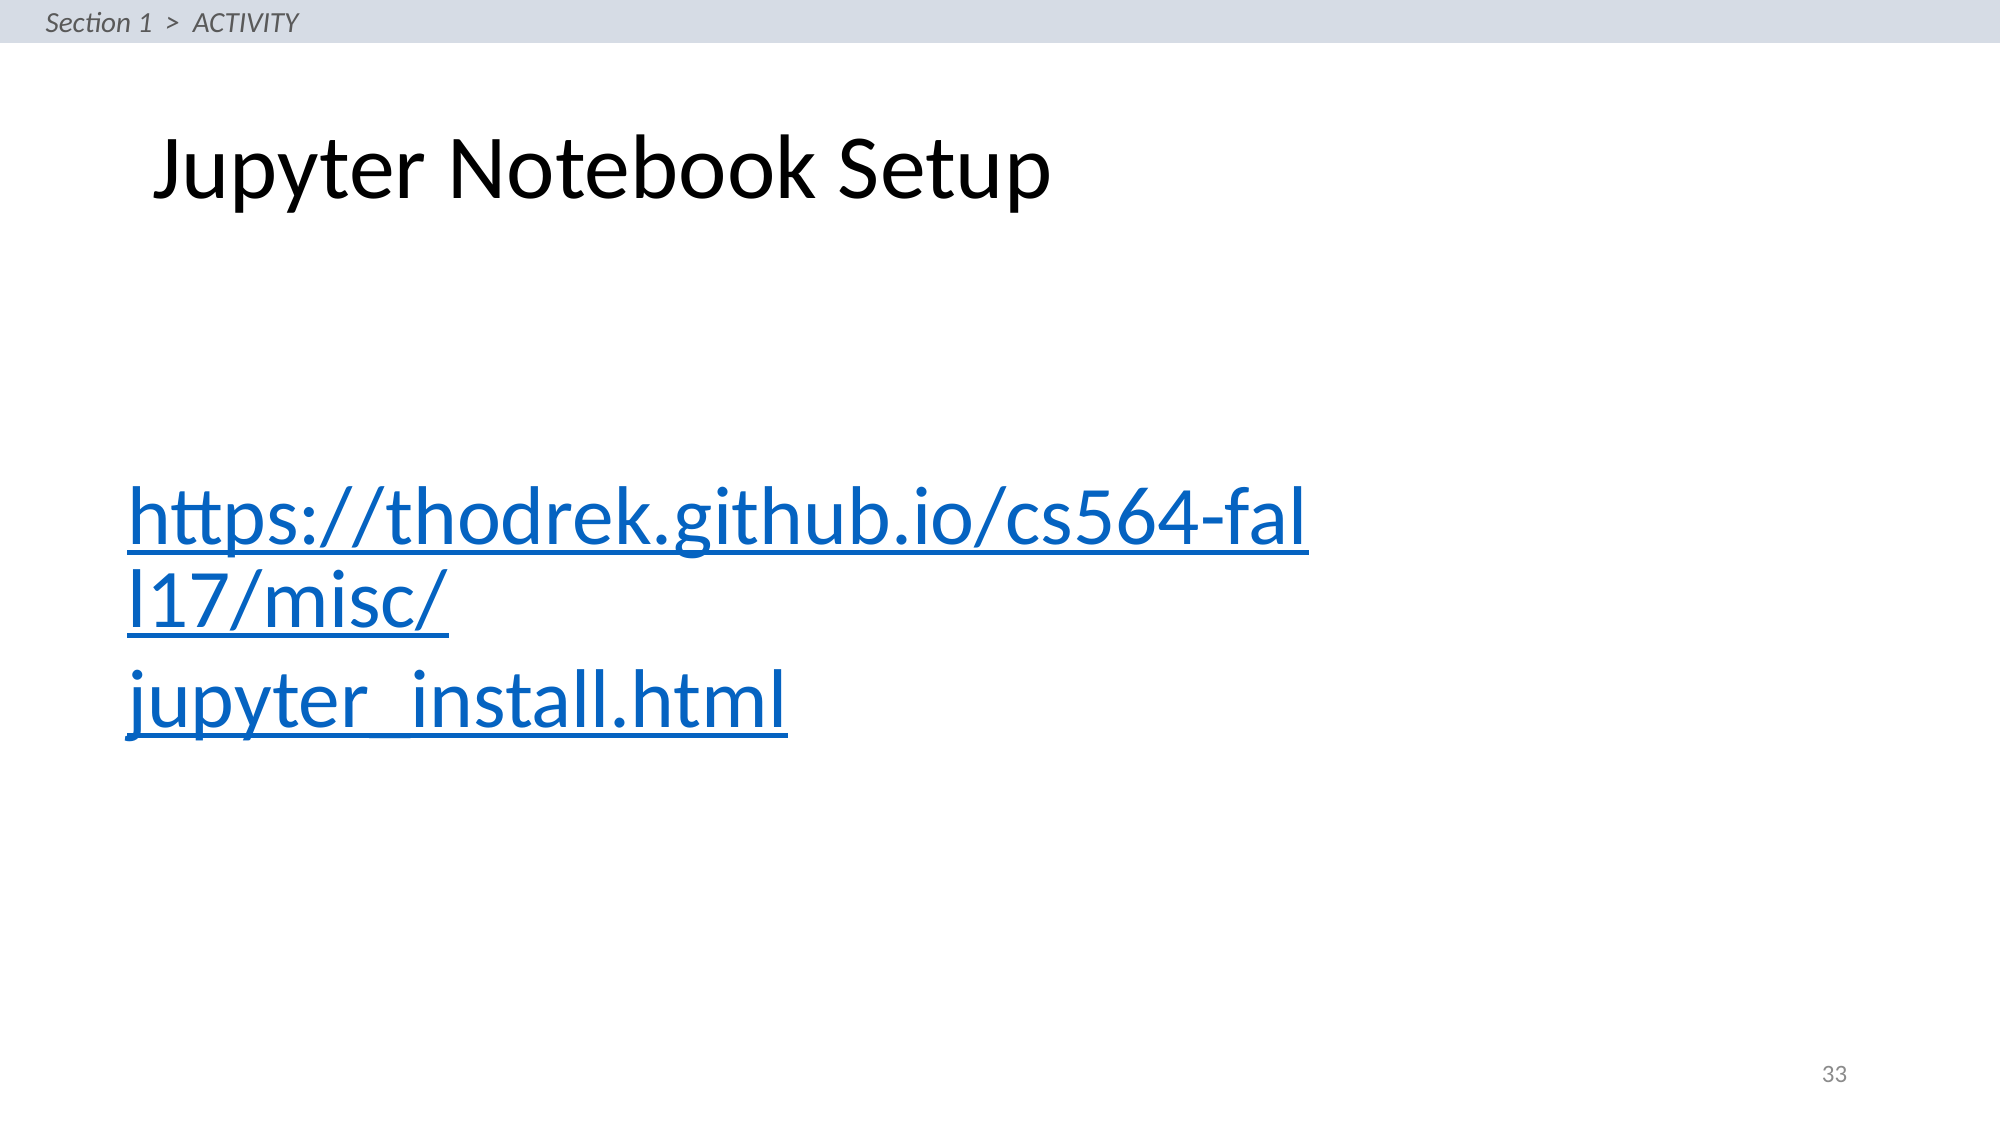

Section 1  >  ACTIVITY
# Jupyter Notebook Setup

https://thodrek.github.io/cs564-fall17/misc/jupyter_install.html
33